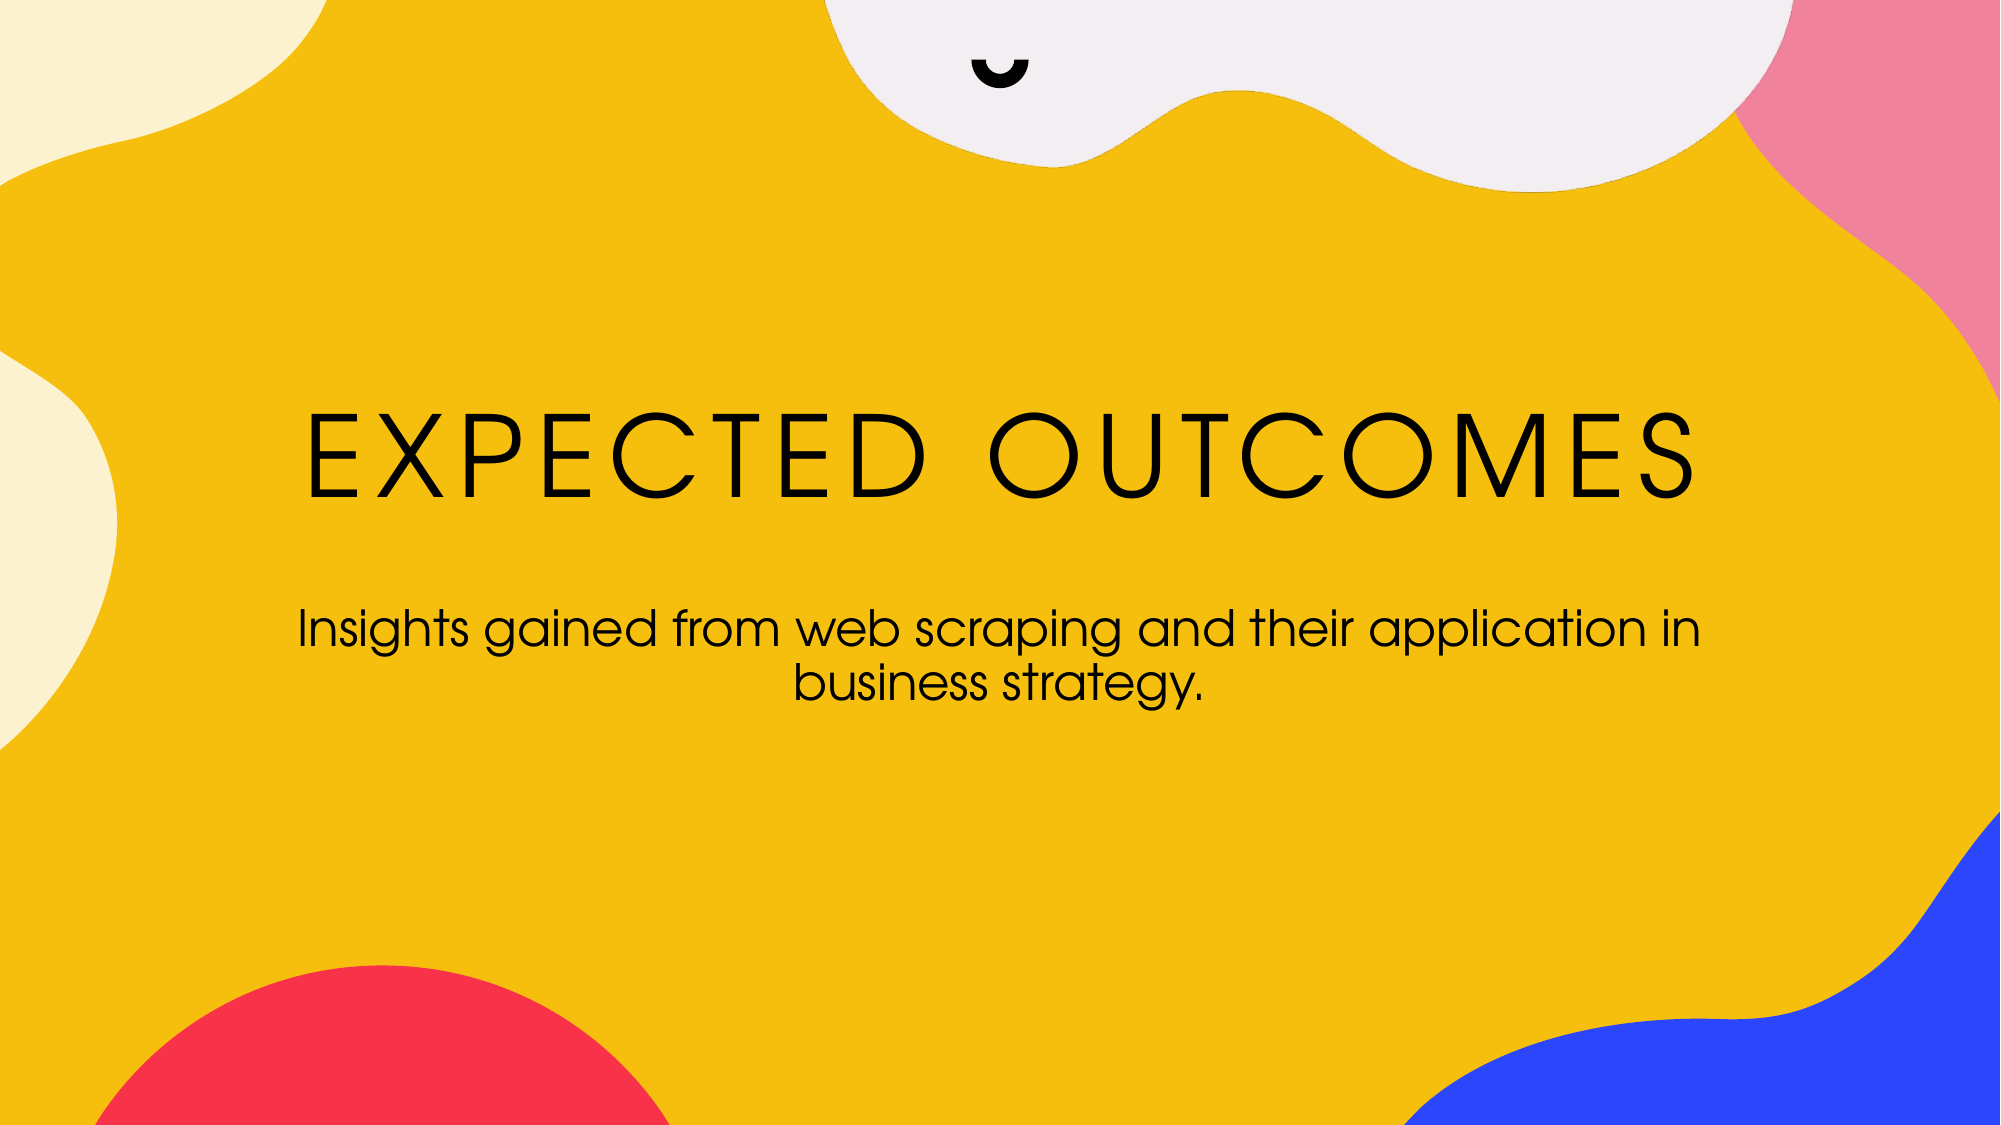

Insights gained from web scraping and their application in business strategy.

# Expected Outcomes
Insights gained from web scraping and their application in business strategy.